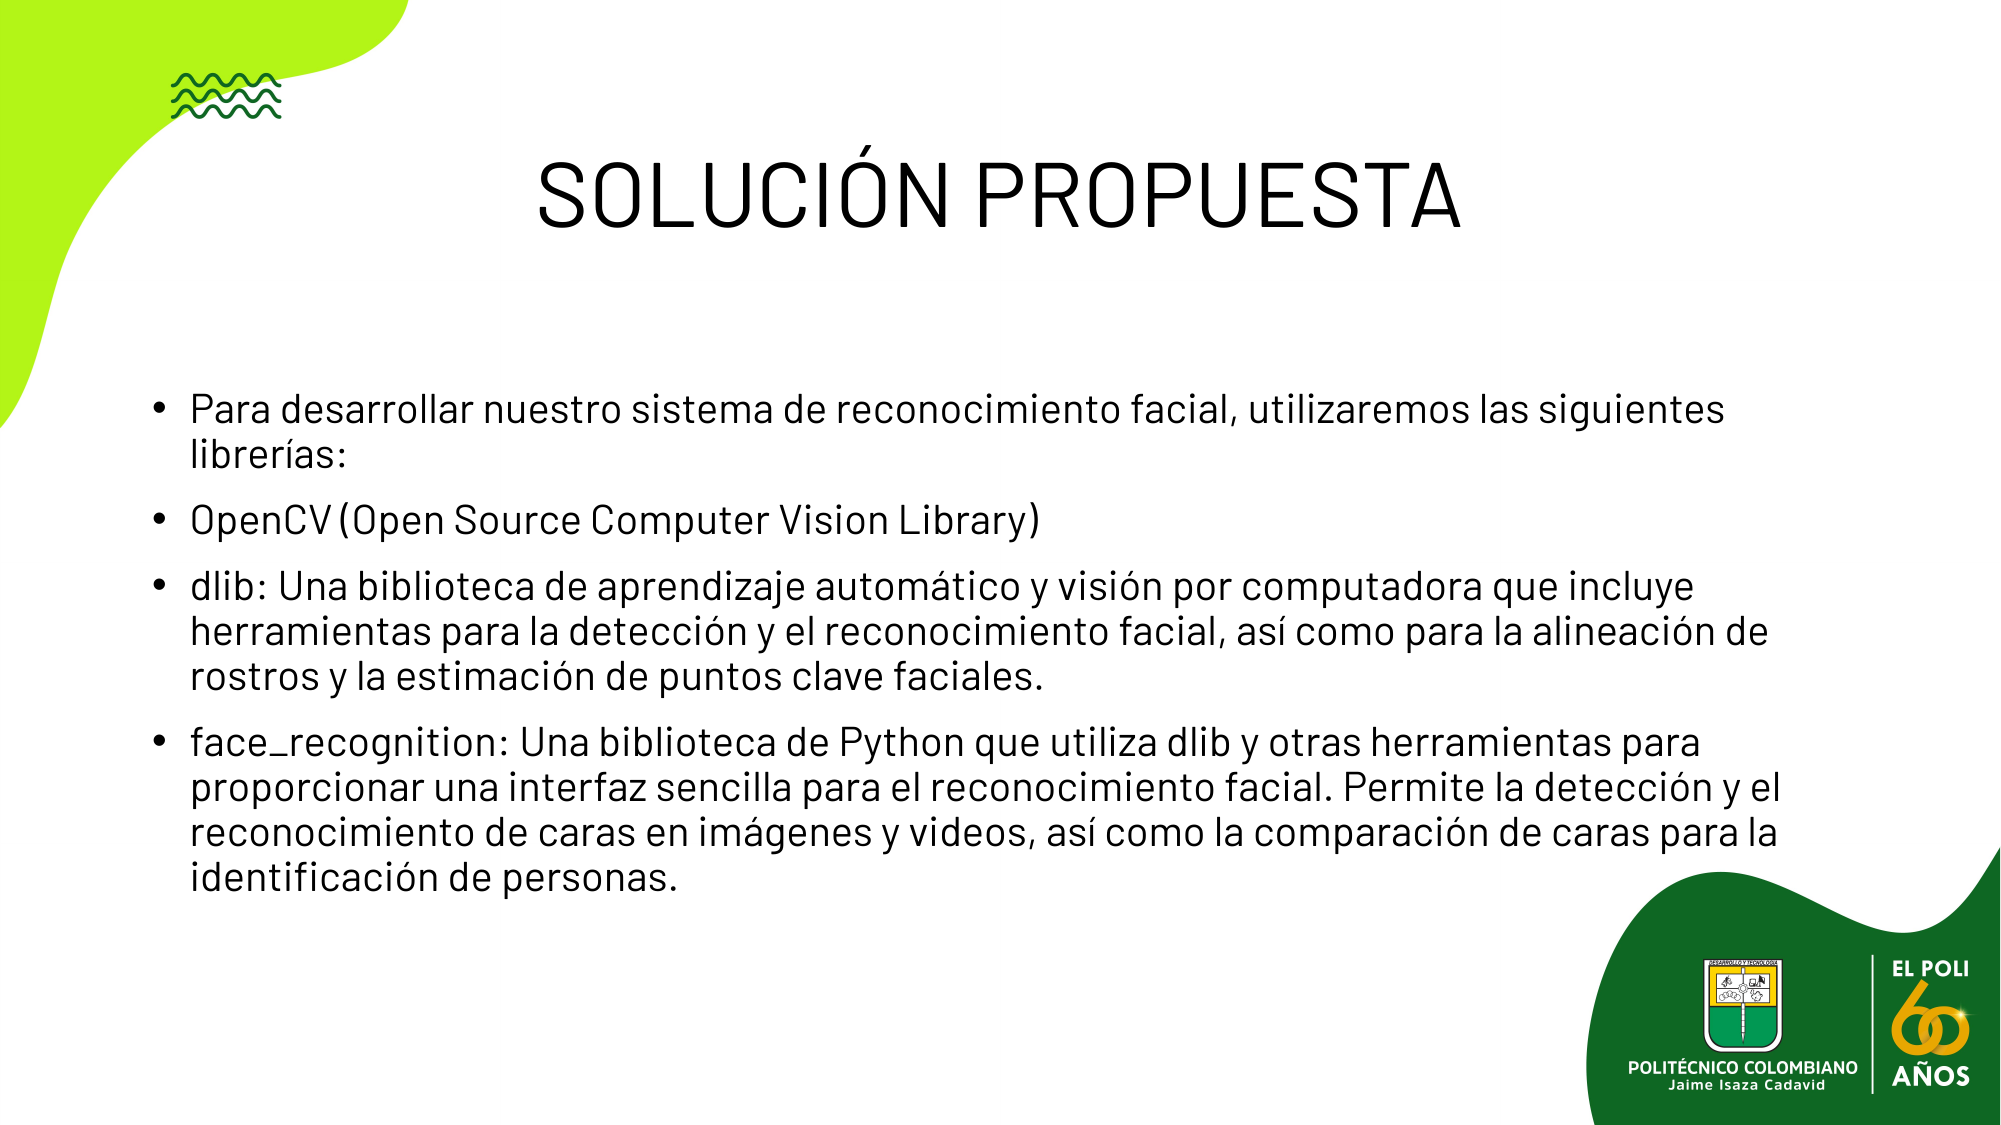

SOLUCIÓN PROPUESTA
Para desarrollar nuestro sistema de reconocimiento facial, utilizaremos las siguientes librerías:
OpenCV (Open Source Computer Vision Library)
dlib: Una biblioteca de aprendizaje automático y visión por computadora que incluye herramientas para la detección y el reconocimiento facial, así como para la alineación de rostros y la estimación de puntos clave faciales.
face_recognition: Una biblioteca de Python que utiliza dlib y otras herramientas para proporcionar una interfaz sencilla para el reconocimiento facial. Permite la detección y el reconocimiento de caras en imágenes y videos, así como la comparación de caras para la identificación de personas.